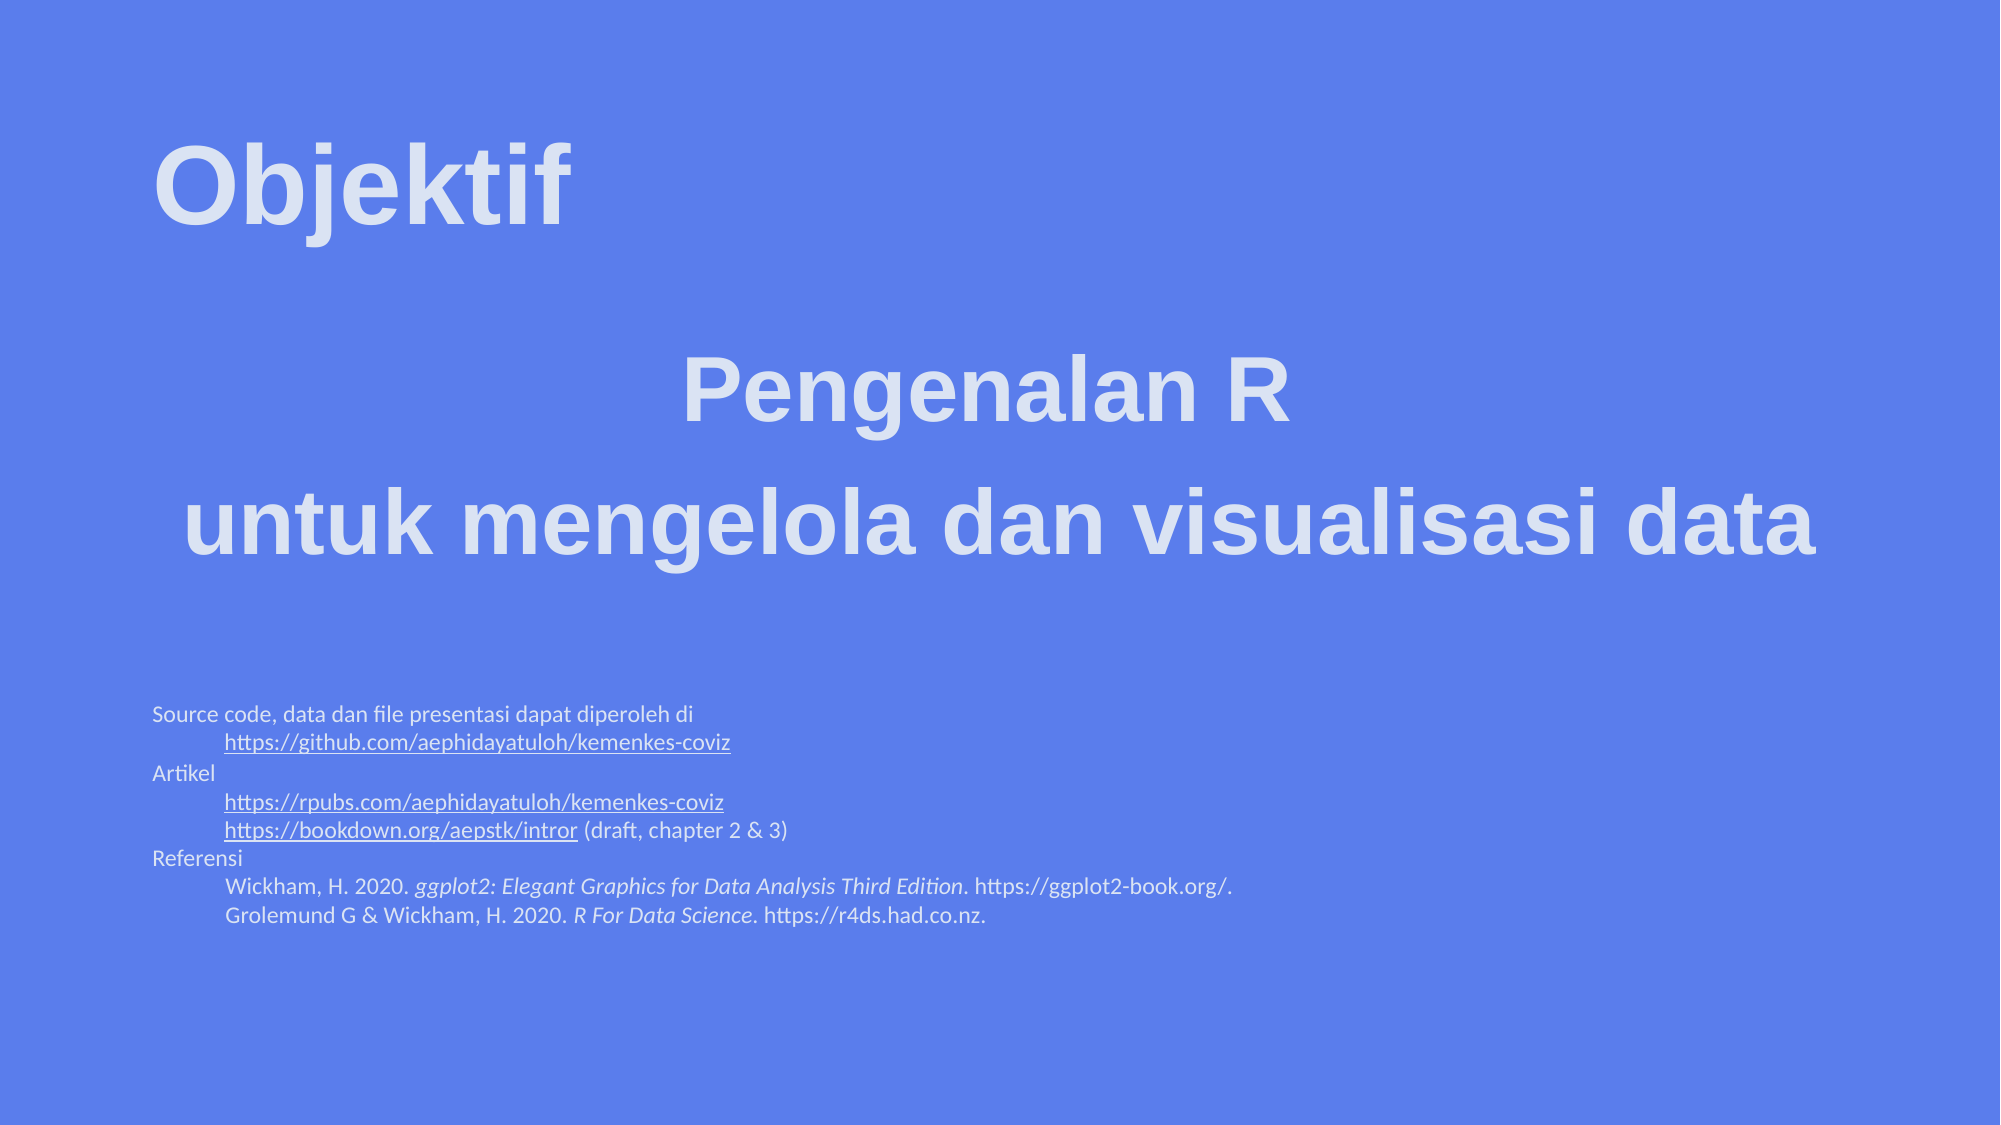

# Objektif
Pengenalan R
untuk mengelola dan visualisasi data

Source code, data dan file presentasi dapat diperoleh di
https://github.com/aephidayatuloh/kemenkes-coviz
Artikel
https://rpubs.com/aephidayatuloh/kemenkes-coviz
https://bookdown.org/aepstk/intror (draft, chapter 2 & 3)
Referensi
Wickham, H. 2020. ggplot2: Elegant Graphics for Data Analysis Third Edition. https://ggplot2-book.org/.
Grolemund G & Wickham, H. 2020. R For Data Science. https://r4ds.had.co.nz.